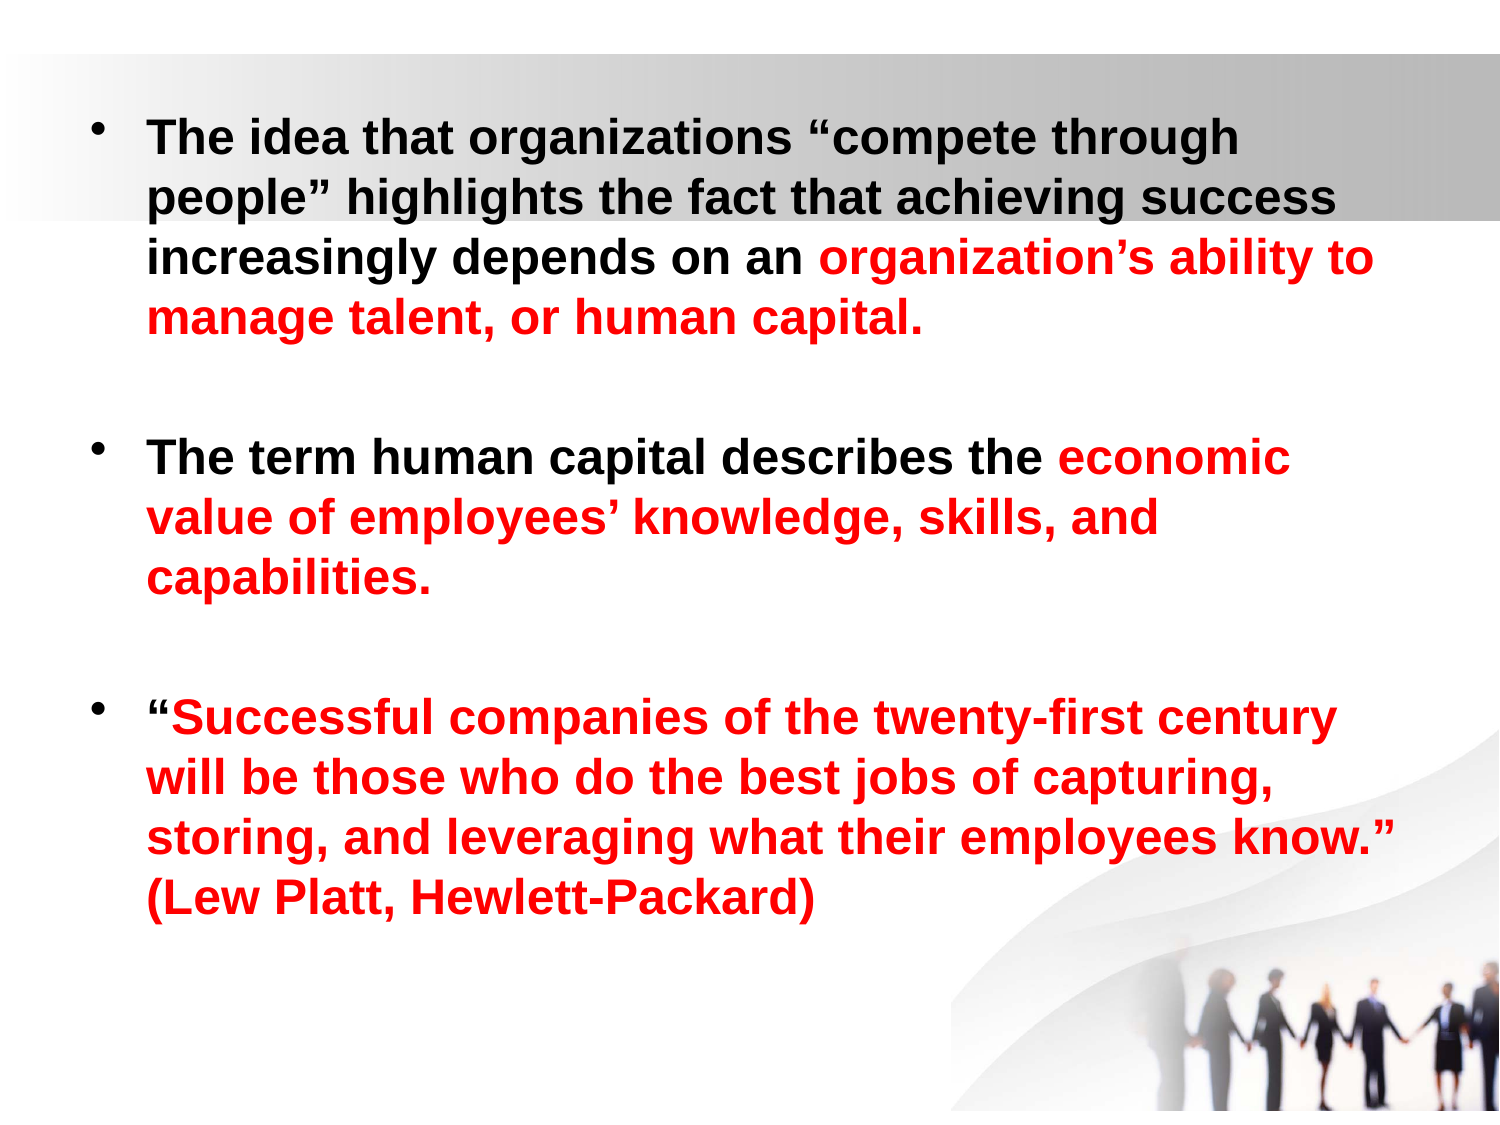

The idea that organizations “compete through people” highlights the fact that achieving success increasingly depends on an organization’s ability to manage talent, or human capital.

The term human capital describes the economic value of employees’ knowledge, skills, and capabilities.

“Successful companies of the twenty-first century will be those who do the best jobs of capturing, storing, and leveraging what their employees know.” (Lew Platt, Hewlett-Packard)